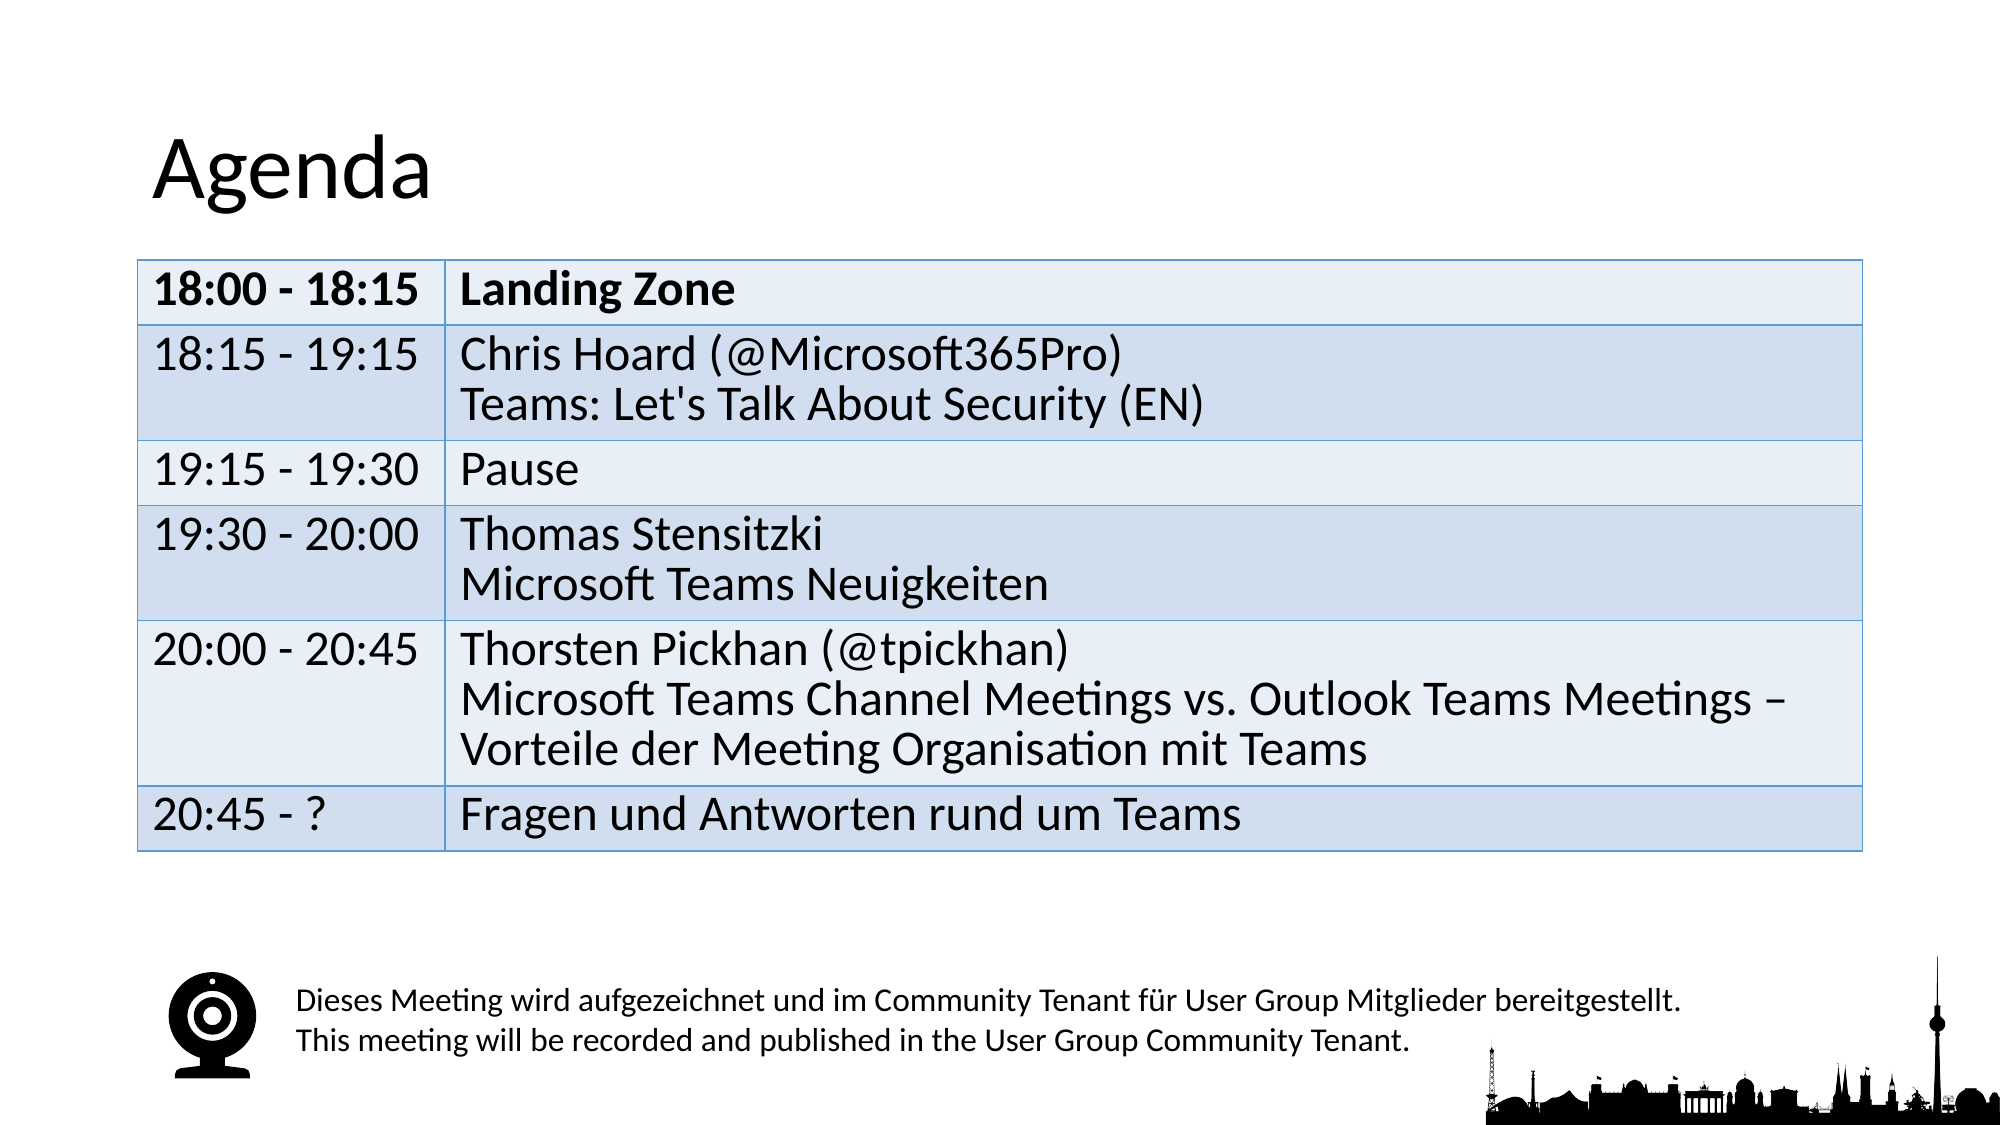

# Agenda
| 18:00 - 18:15 | Landing Zone |
| --- | --- |
| 18:15 - 19:15 | Chris Hoard (@Microsoft365Pro) Teams: Let's Talk About Security (EN) |
| 19:15 - 19:30 | Pause |
| 19:30 - 20:00 | Thomas Stensitzki Microsoft Teams Neuigkeiten |
| 20:00 - 20:45 | Thorsten Pickhan (@tpickhan) Microsoft Teams Channel Meetings vs. Outlook Teams Meetings – Vorteile der Meeting Organisation mit Teams |
| 20:45 - ? | Fragen und Antworten rund um Teams |

Dieses Meeting wird aufgezeichnet und im Community Tenant für User Group Mitglieder bereitgestellt.
This meeting will be recorded and published in the User Group Community Tenant.